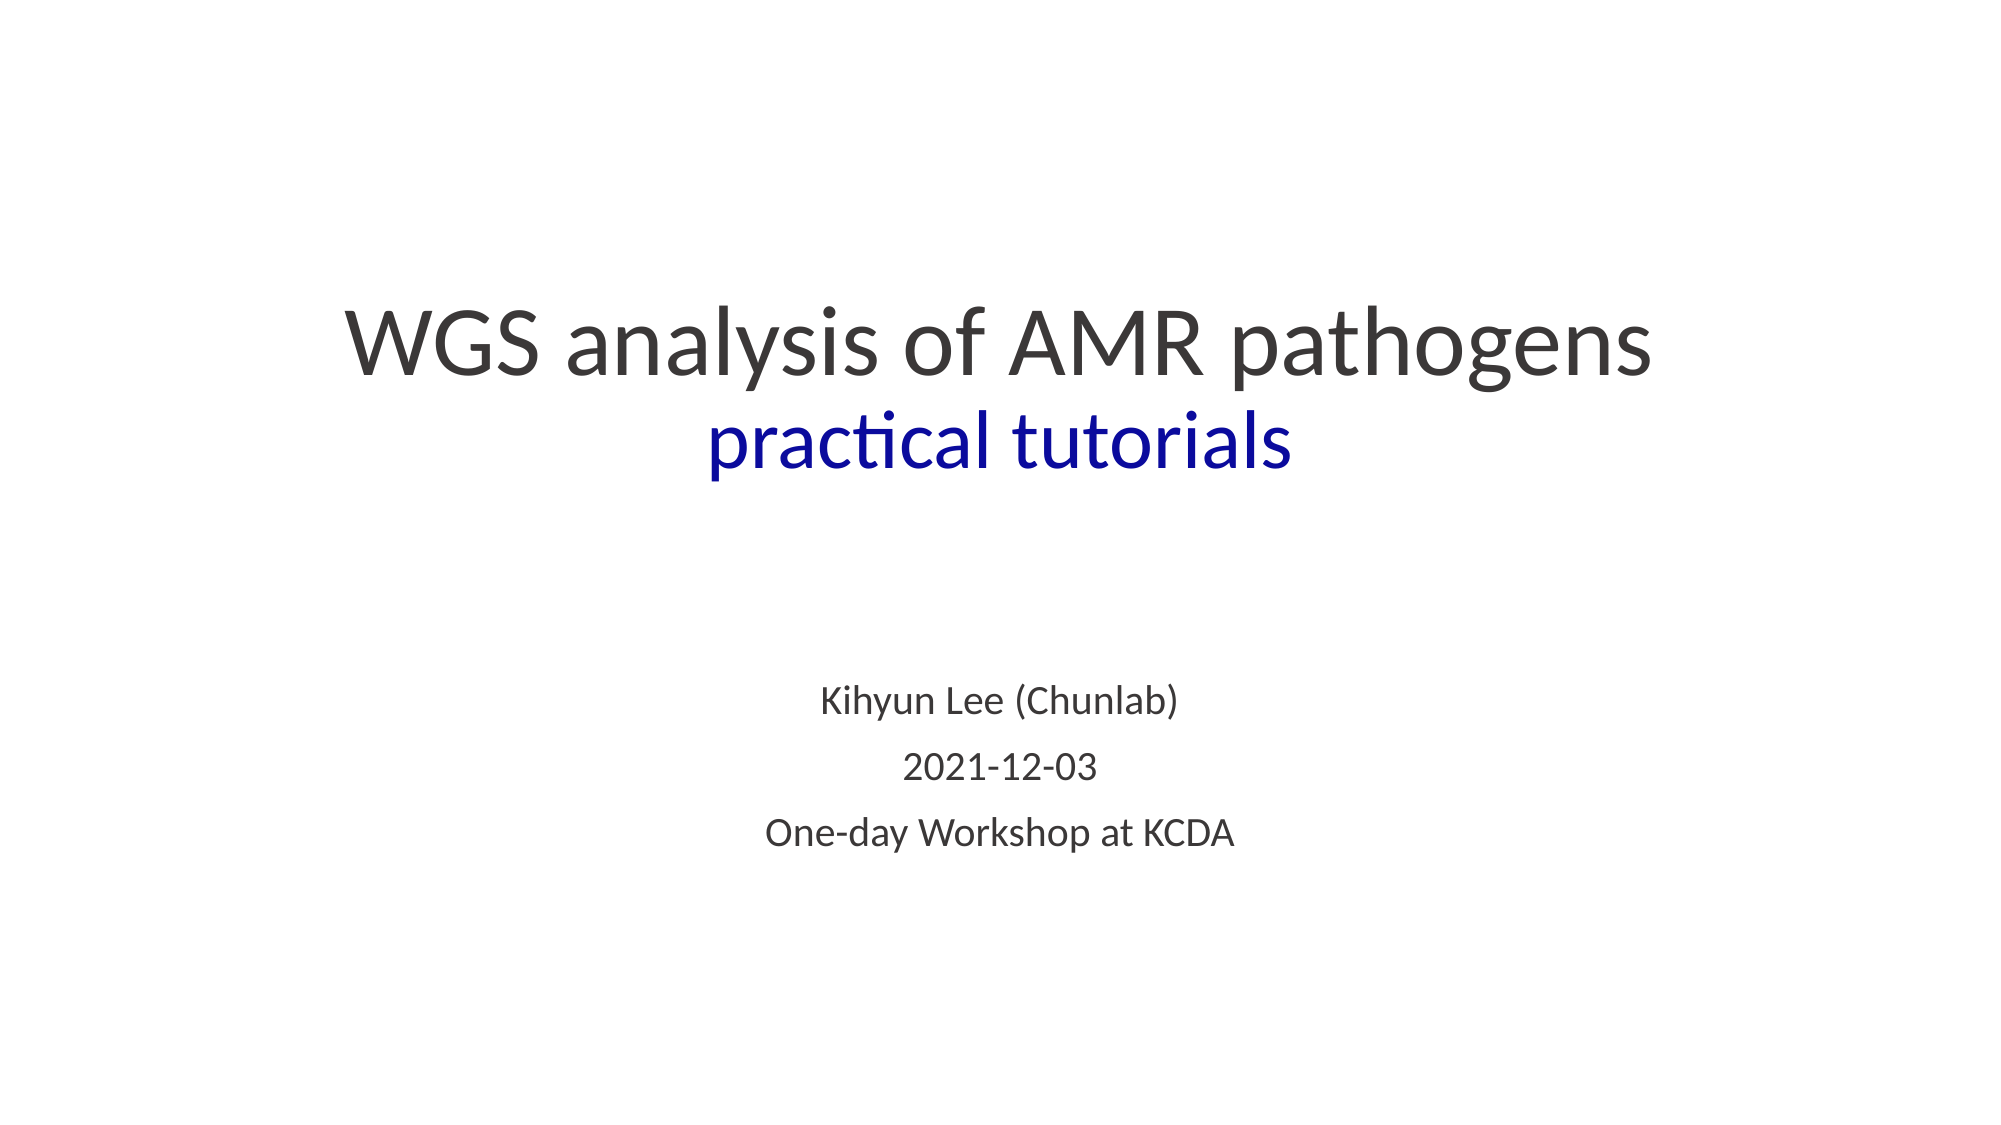

# WGS analysis of AMR pathogens practical tutorials
Kihyun Lee (Chunlab)
2021-12-03
One-day Workshop at KCDA